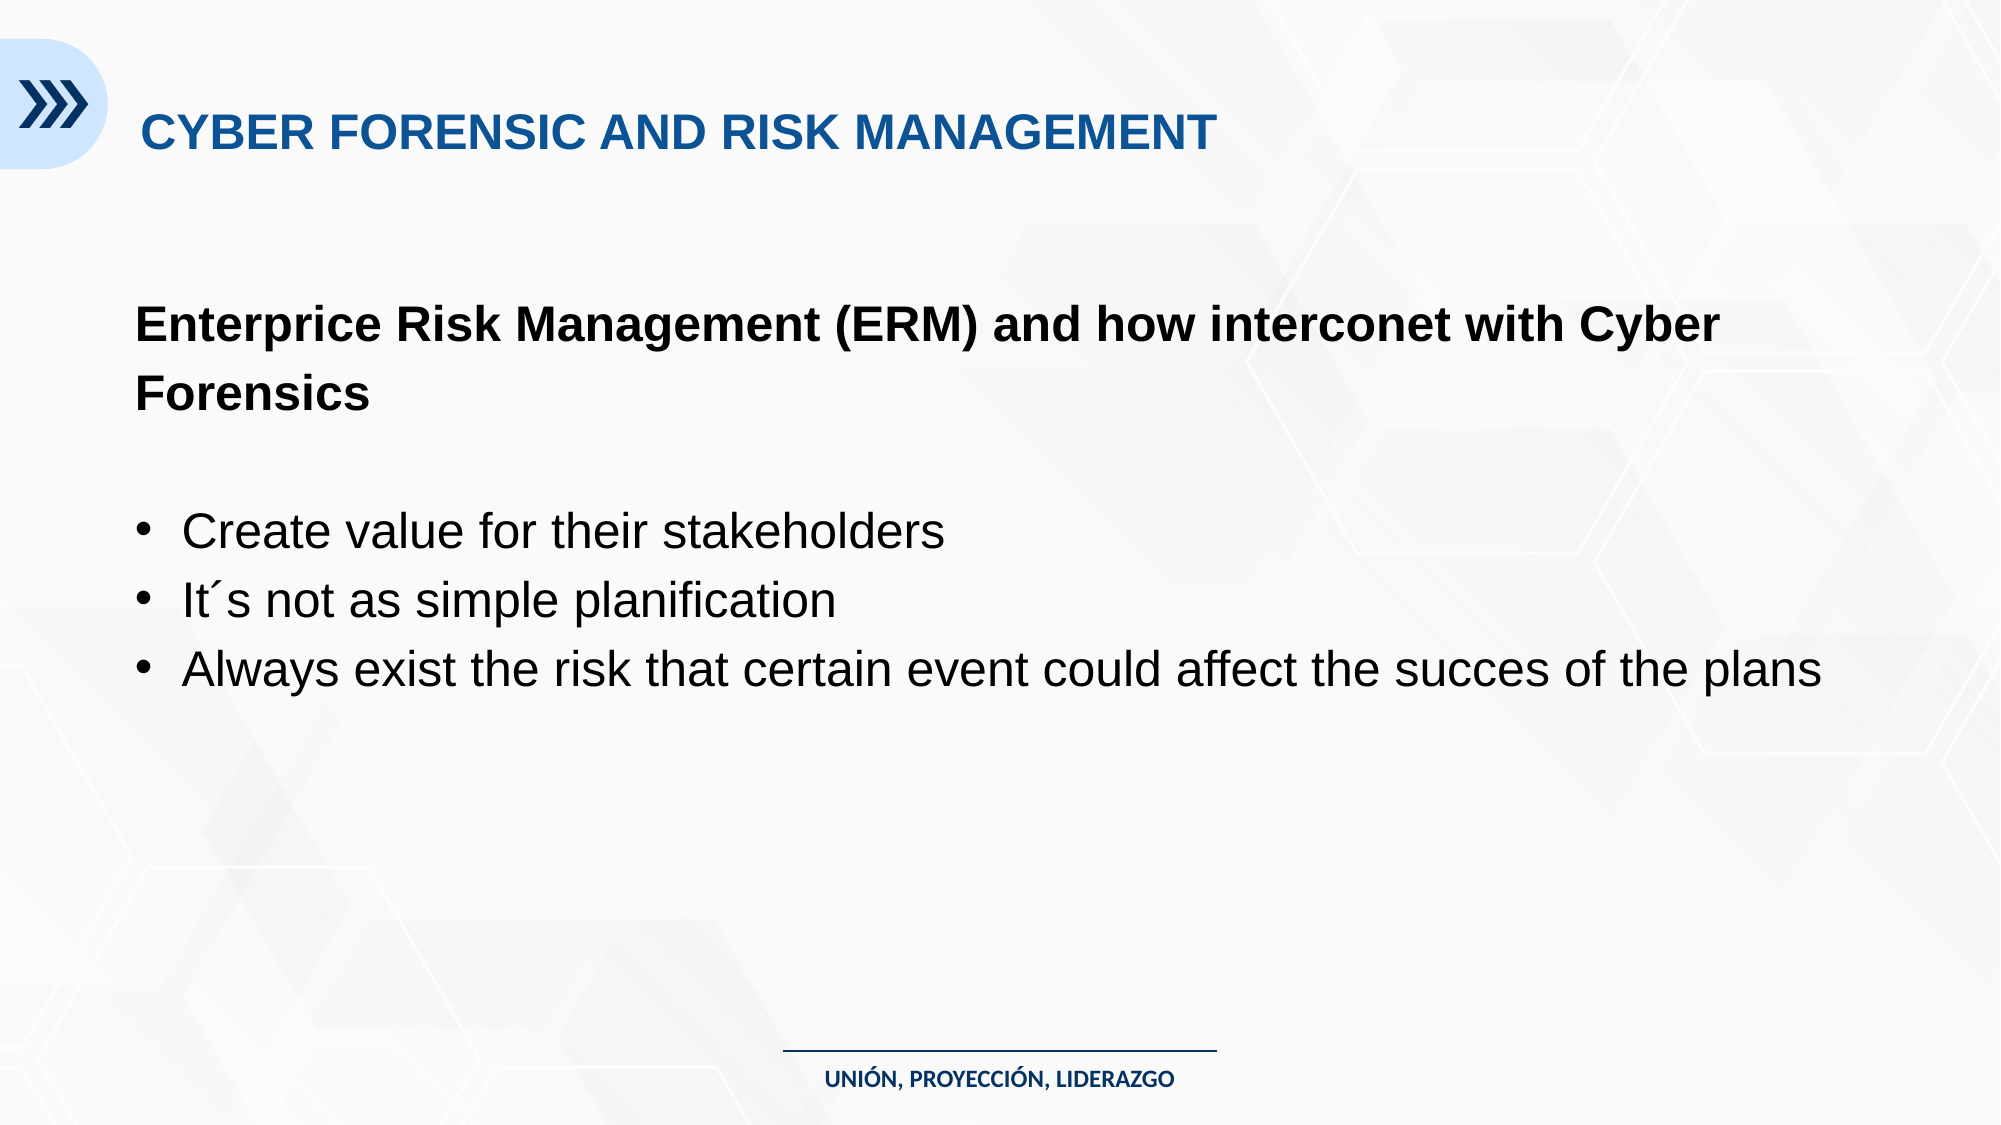

CYBER FORENSIC AND RISK MANAGEMENT
Enterprice Risk Management (ERM) and how interconet with Cyber Forensics

Create value for their stakeholders
It´s not as simple planification
Always exist the risk that certain event could affect the succes of the plans